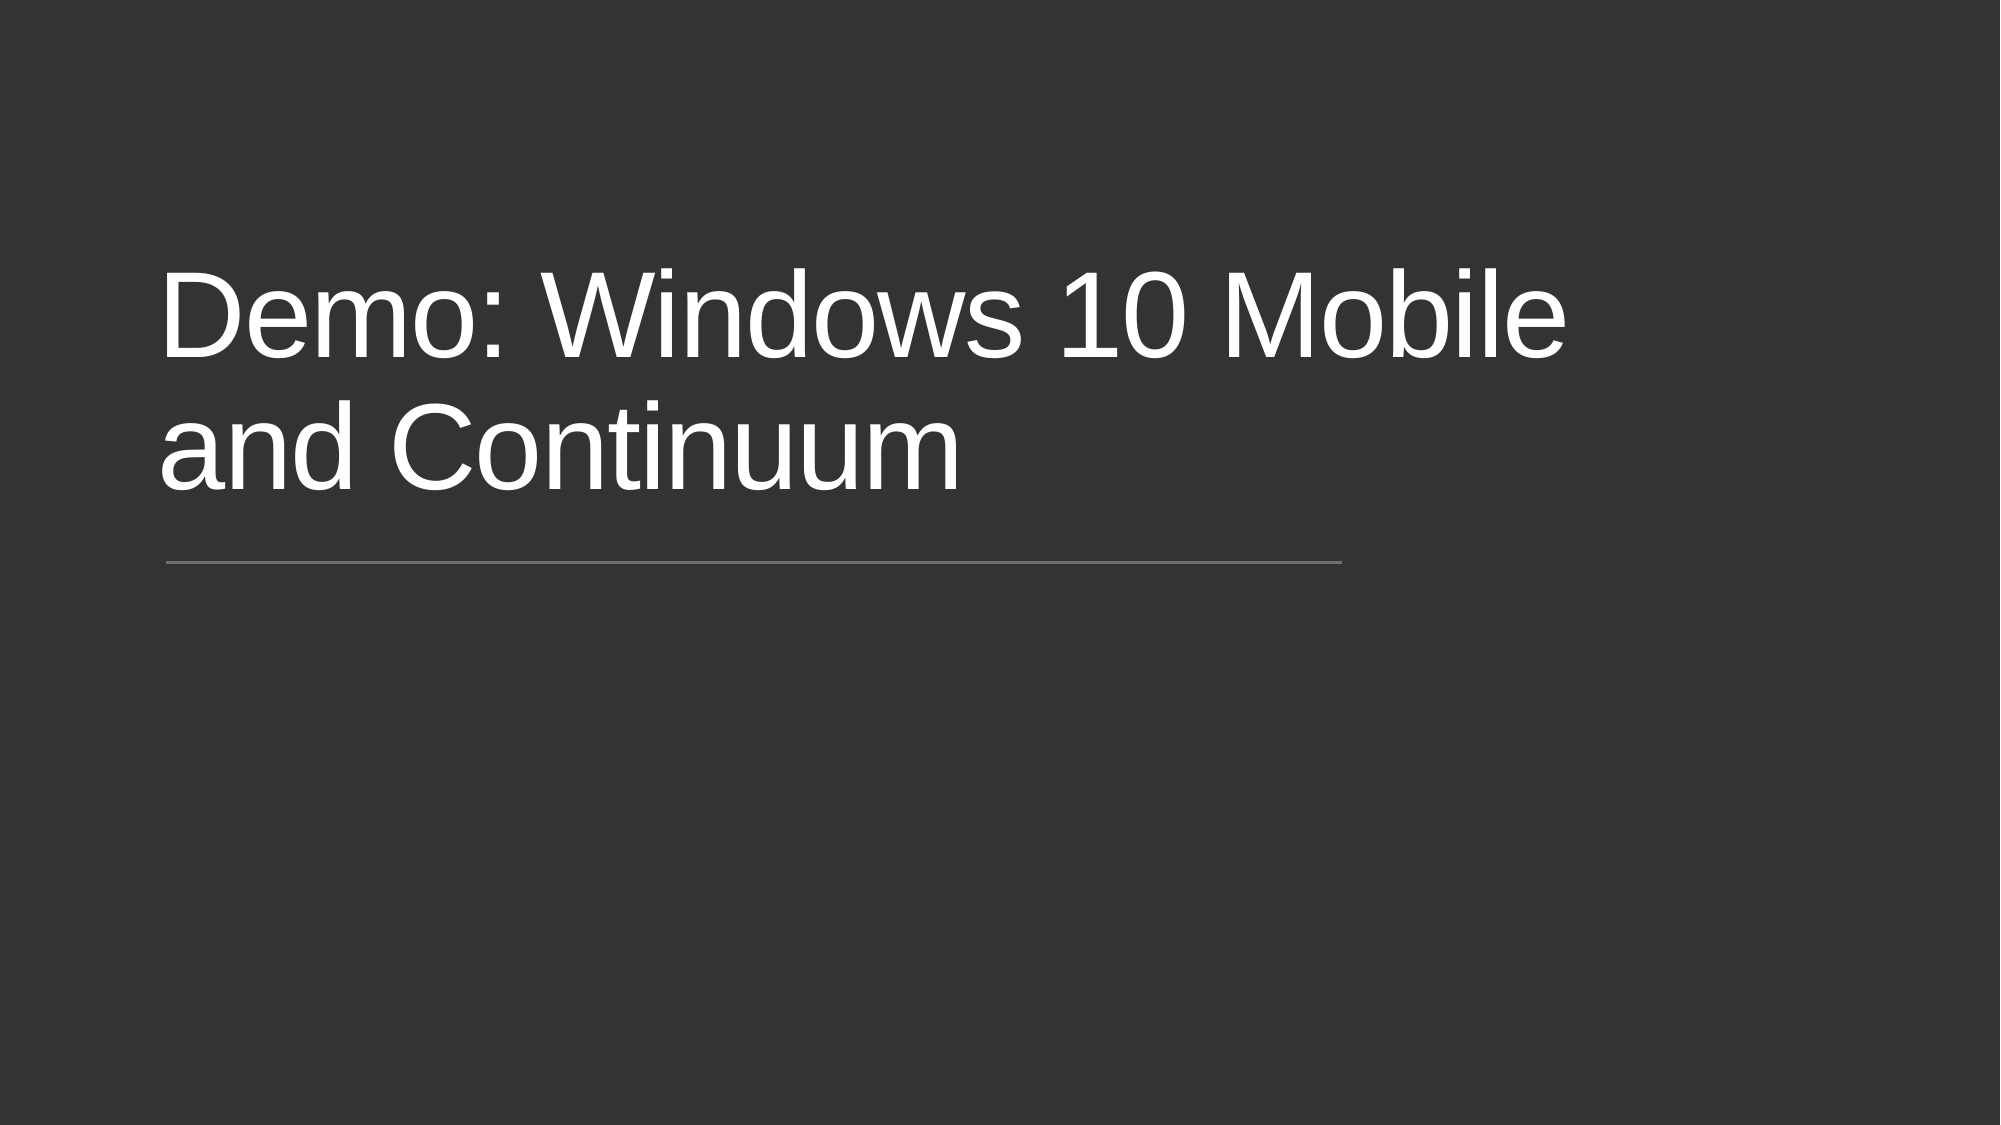

# Demo: Windows 10 Mobile and Continuum